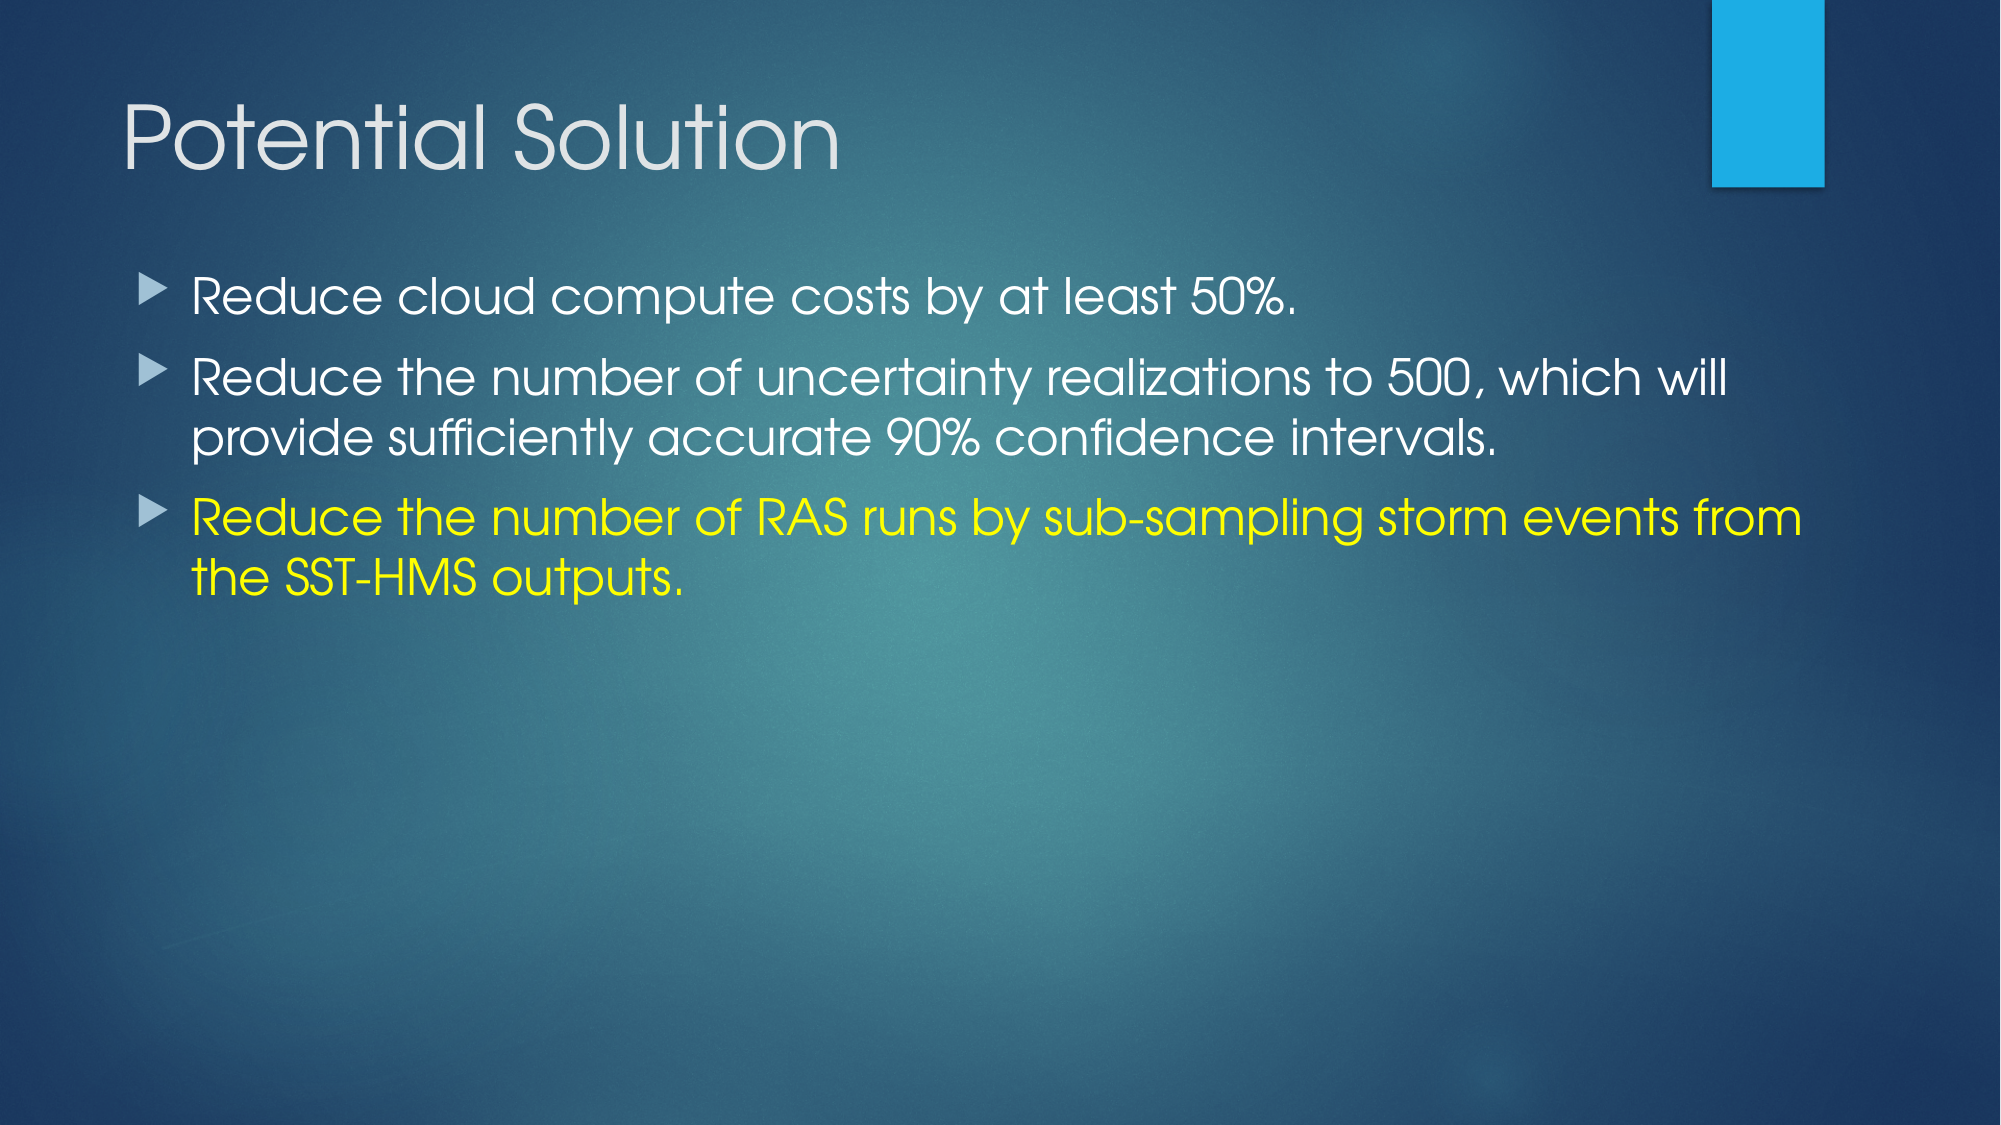

# Potential Solution
Reduce cloud compute costs by at least 50%.
Reduce the number of uncertainty realizations to 500, which will provide sufficiently accurate 90% confidence intervals.
Reduce the number of RAS runs by sub-sampling storm events from the SST-HMS outputs.